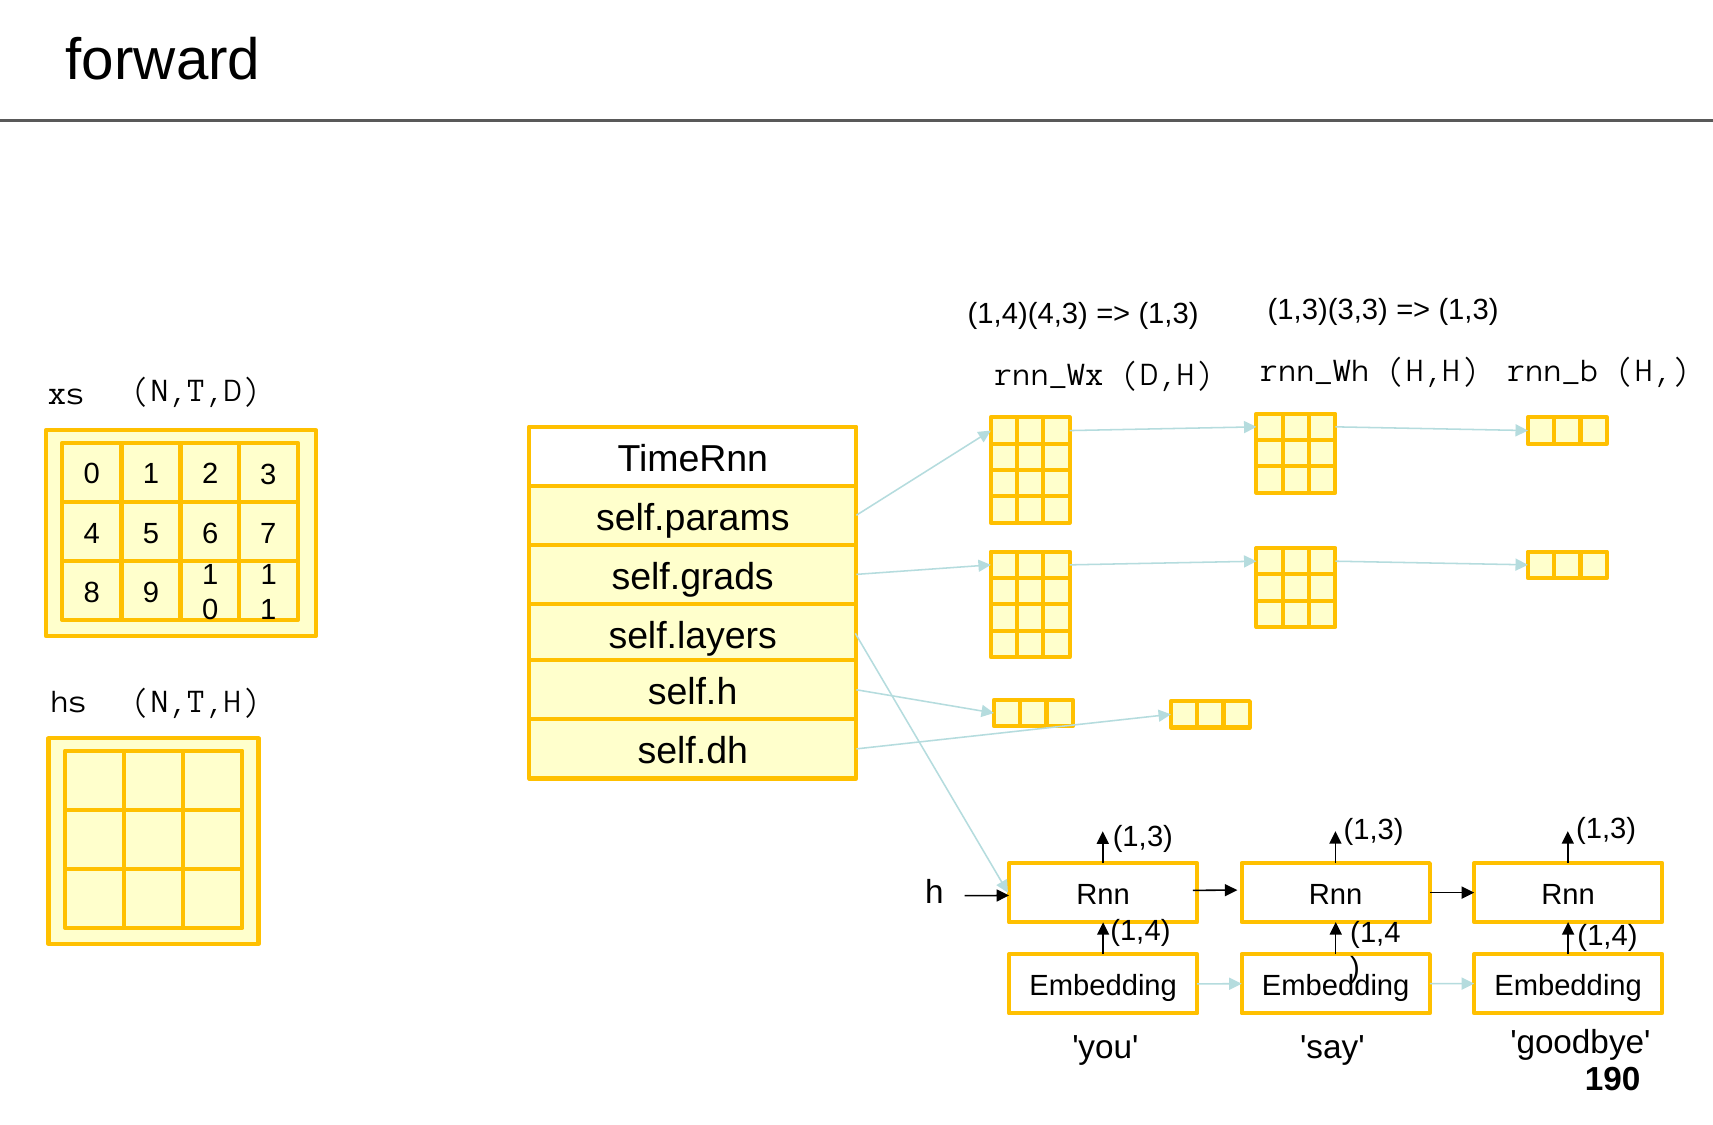

forward
(1,3)(3,3) => (1,3)
(1,4)(4,3) => (1,3)
rnn_Wh (H,H)
rnn_b (H,)
rnn_Wx (D,H)
(N,T,D)
xs

TimeRnn

0
1
2
3
self.params
4
5
6
7
self.grads

11
8
9
10
self.layers
self.h
hs
(N,T,H)

self.dh

(1,3)
(1,3)
(1,3)

h
Rnn
Rnn
Rnn

(1,4)
(1,4)
(1,4)
Embedding
Embedding
Embedding
'goodbye'
'you'
'say'